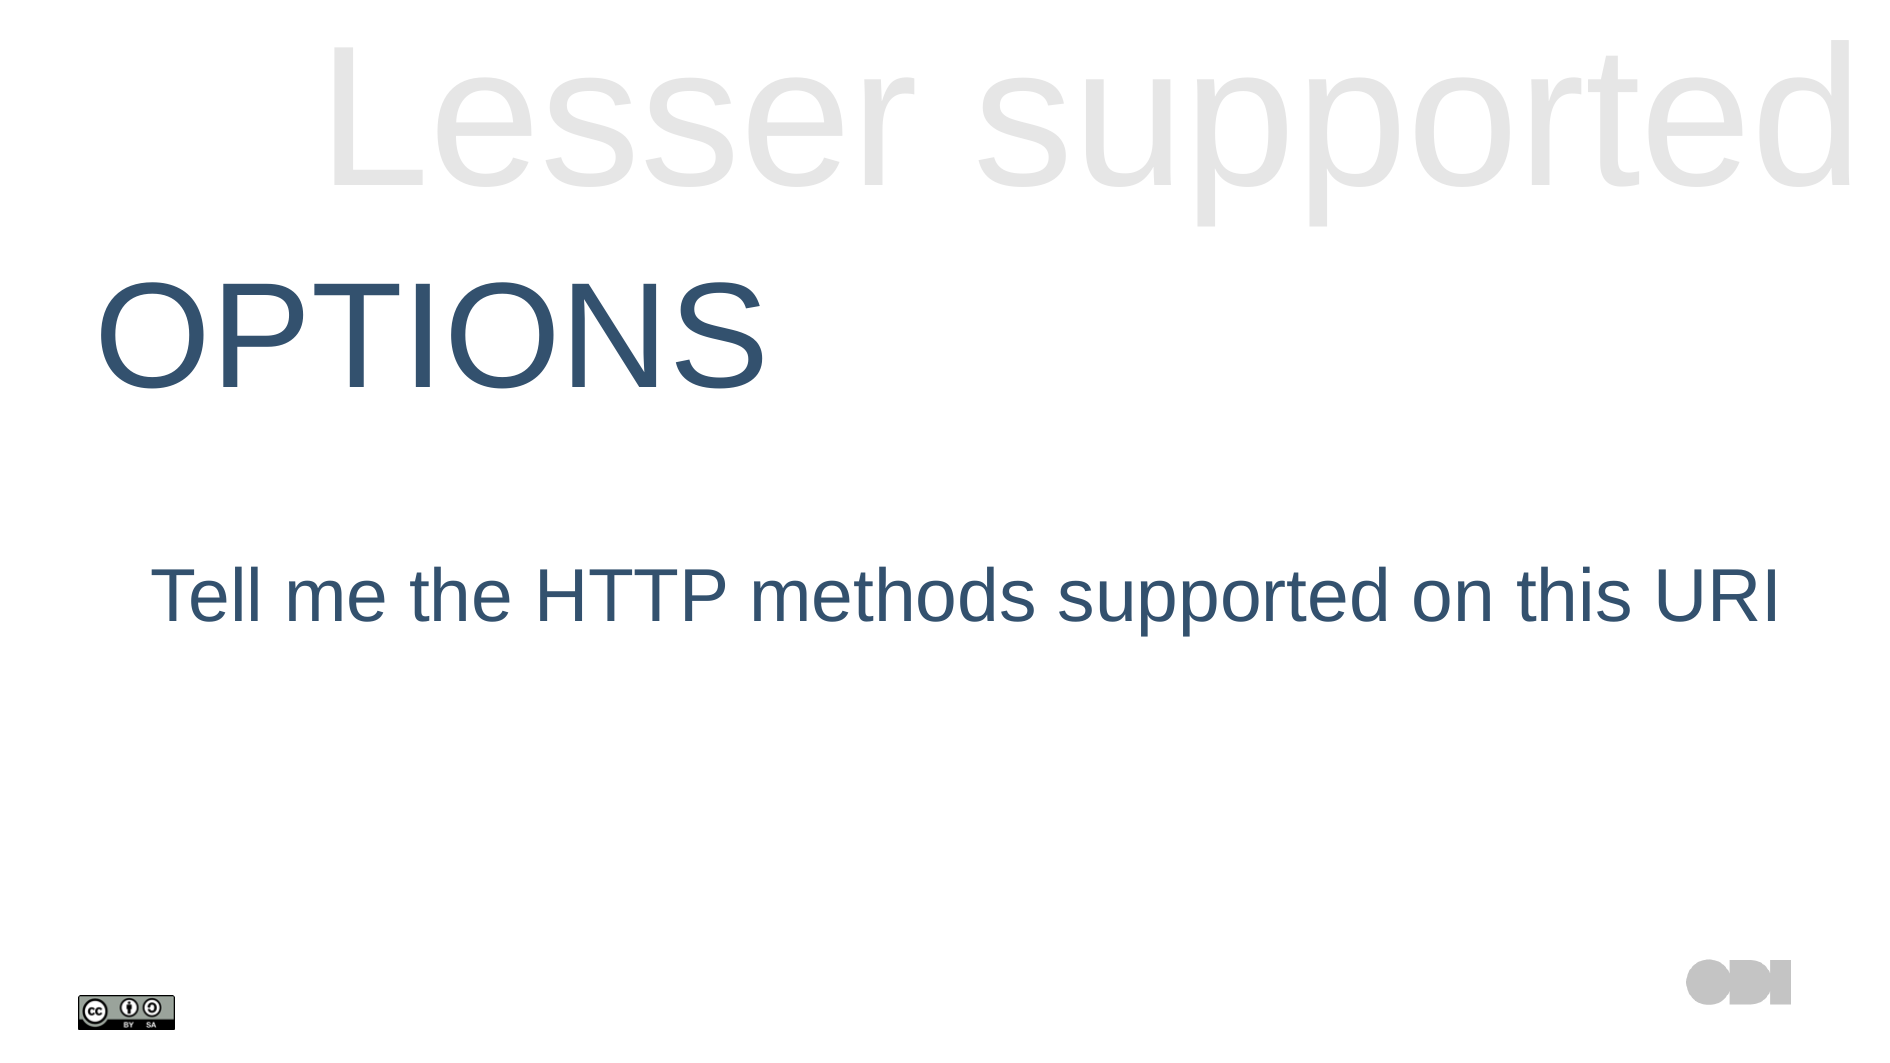

# Lesser supported
OPTIONS

	Tell me the HTTP methods supported on this URI